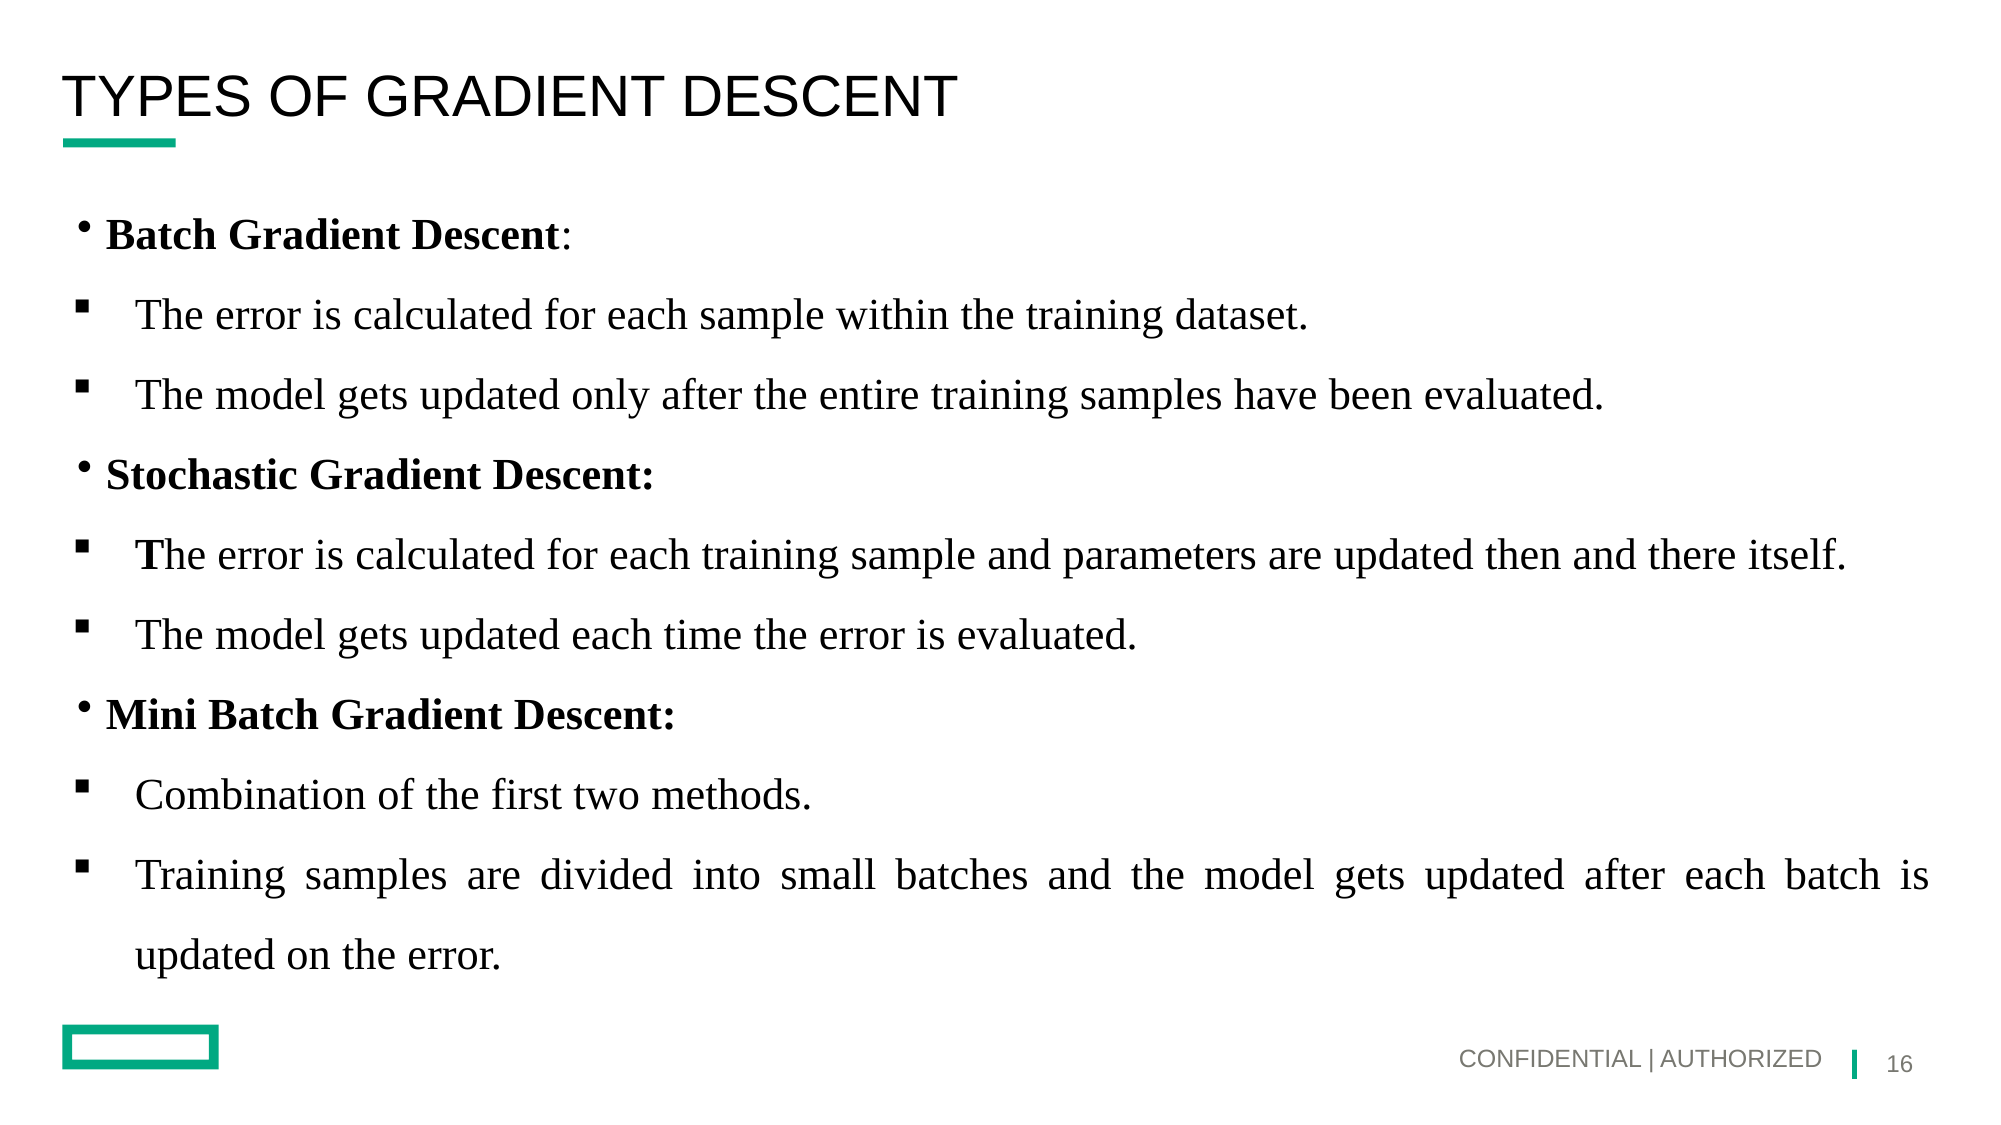

# Types of gradient descent
 Batch Gradient Descent:
The error is calculated for each sample within the training dataset.
The model gets updated only after the entire training samples have been evaluated.
 Stochastic Gradient Descent:
The error is calculated for each training sample and parameters are updated then and there itself.
The model gets updated each time the error is evaluated.
 Mini Batch Gradient Descent:
Combination of the first two methods.
Training samples are divided into small batches and the model gets updated after each batch is updated on the error.

CONFIDENTIAL | AUTHORIZED
16